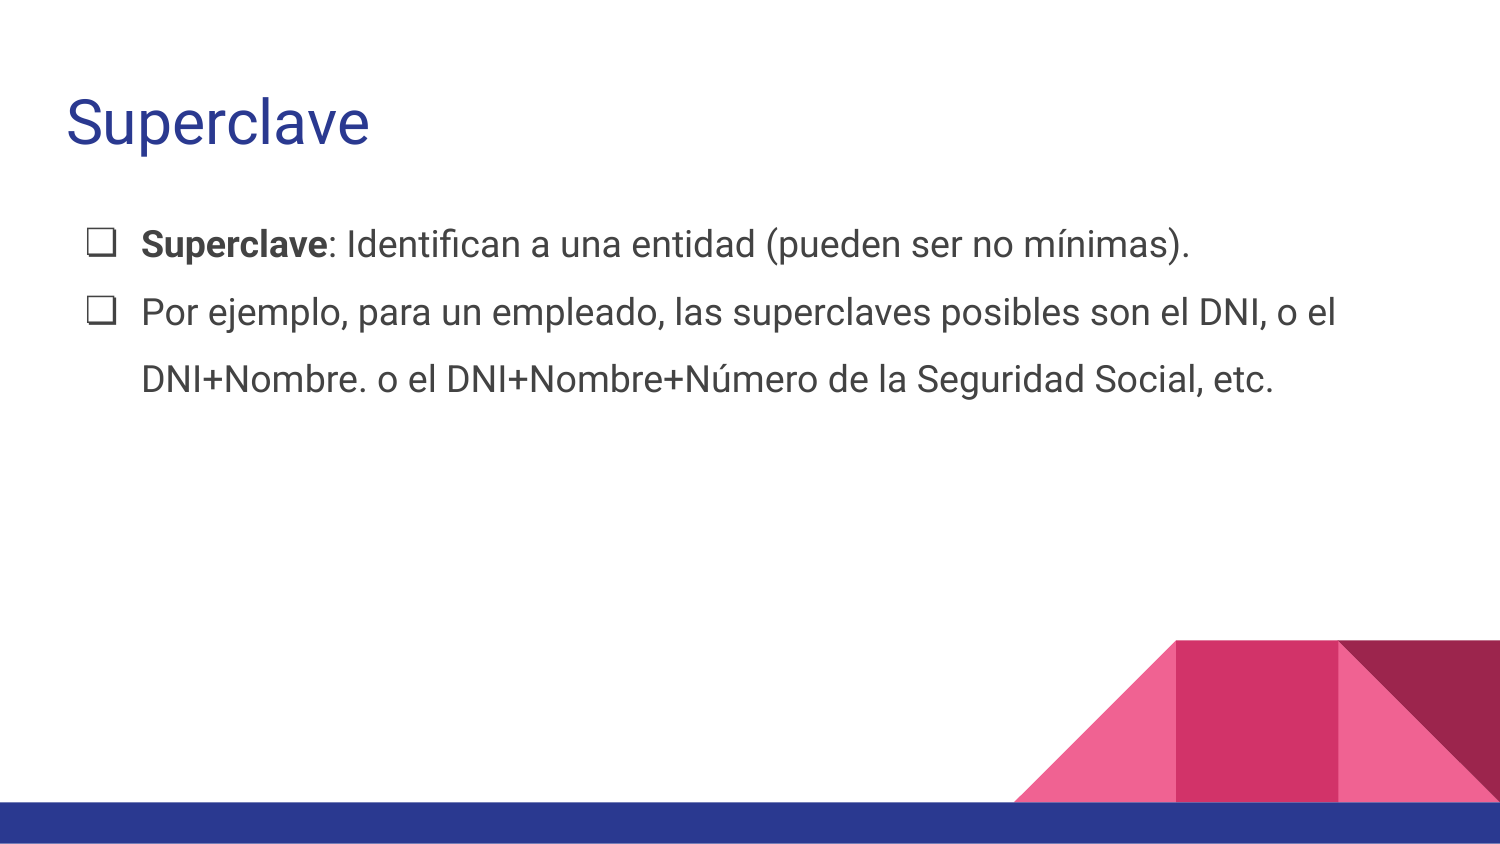

# Superclave
Superclave: Identifican a una entidad (pueden ser no mínimas).
Por ejemplo, para un empleado, las superclaves posibles son el DNI, o el DNI+Nombre. o el DNI+Nombre+Número de la Seguridad Social, etc.